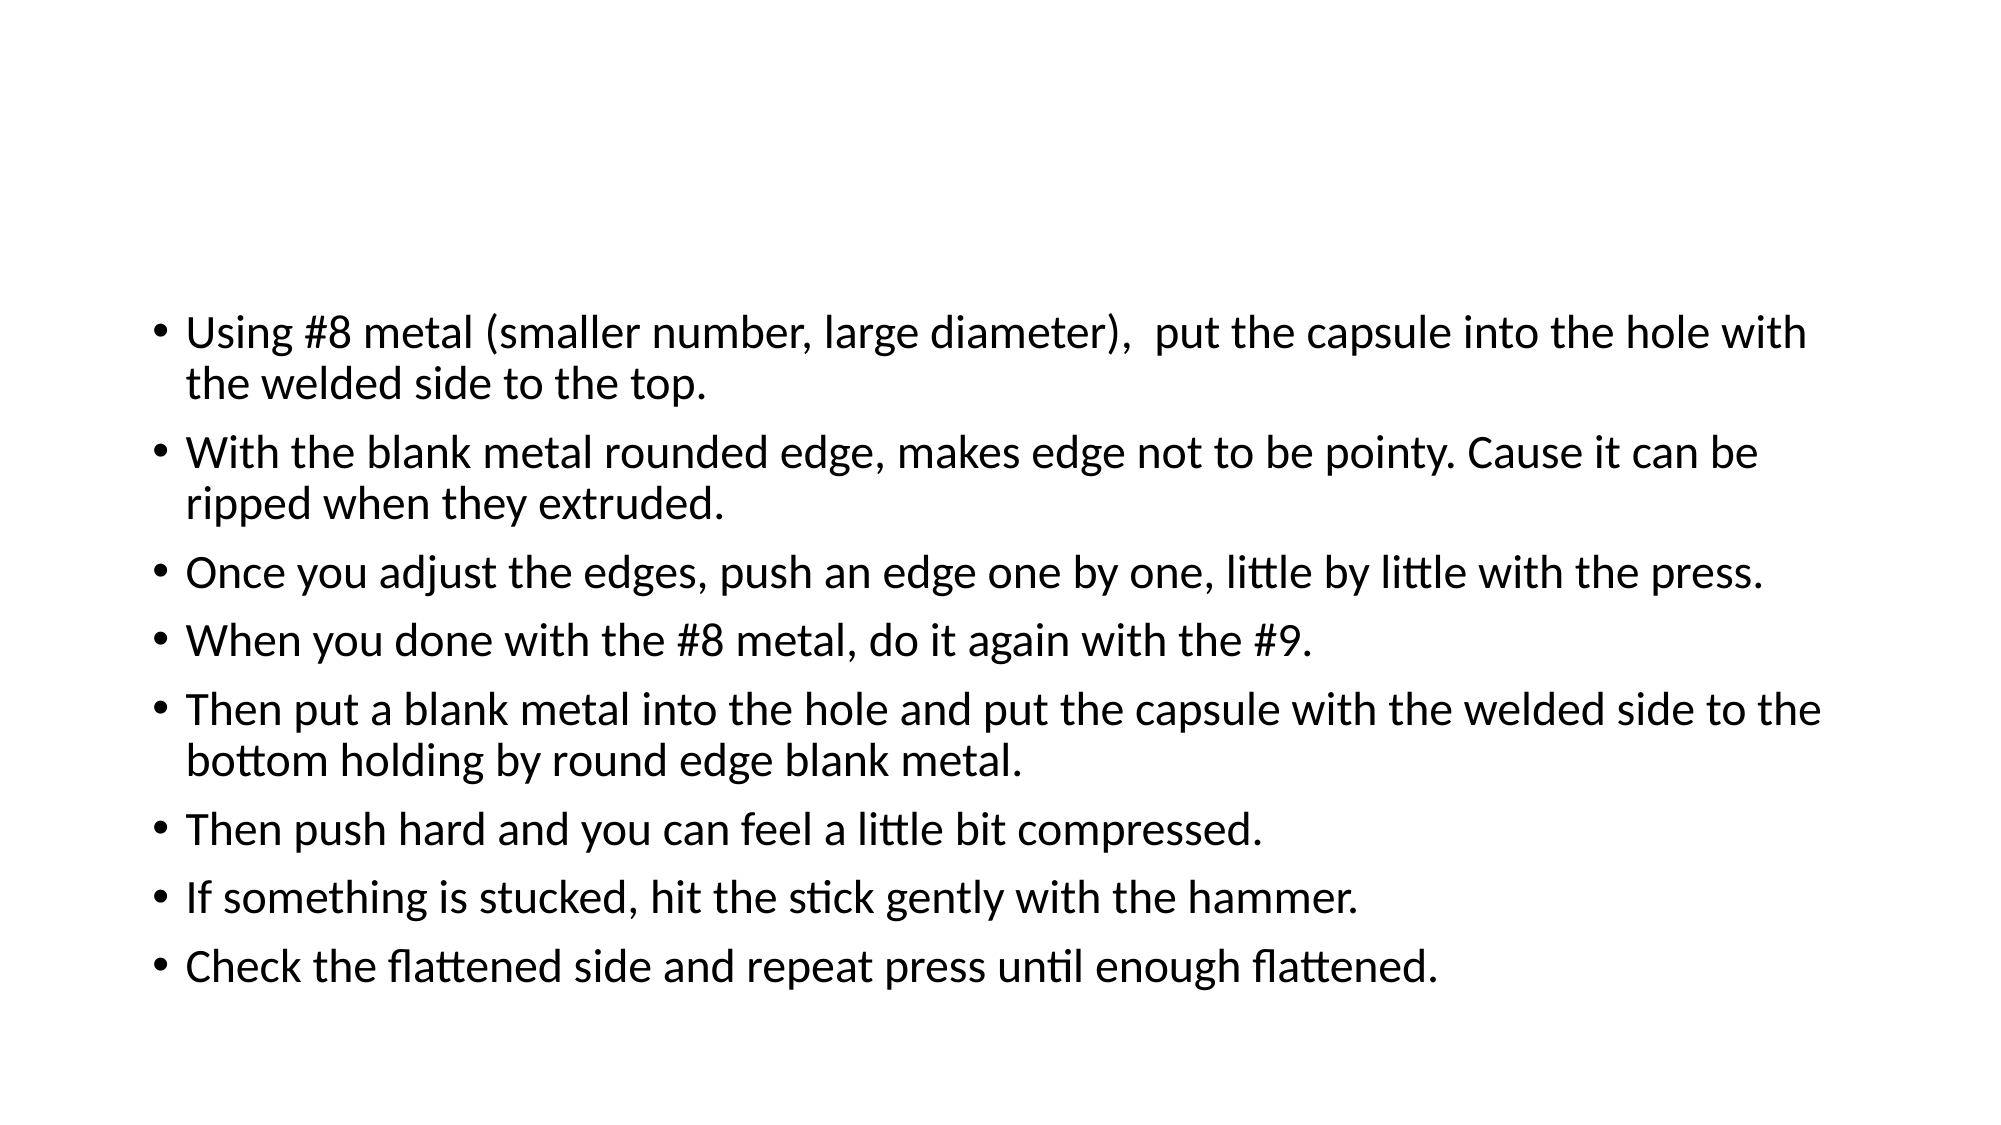

#
Using #8 metal (smaller number, large diameter),  put the capsule into the hole with the welded side to the top.
With the blank metal rounded edge, makes edge not to be pointy. Cause it can be ripped when they extruded.
Once you adjust the edges, push an edge one by one, little by little with the press.
When you done with the #8 metal, do it again with the #9.
Then put a blank metal into the hole and put the capsule with the welded side to the bottom holding by round edge blank metal.
Then push hard and you can feel a little bit compressed.
If something is stucked, hit the stick gently with the hammer.
Check the flattened side and repeat press until enough flattened.